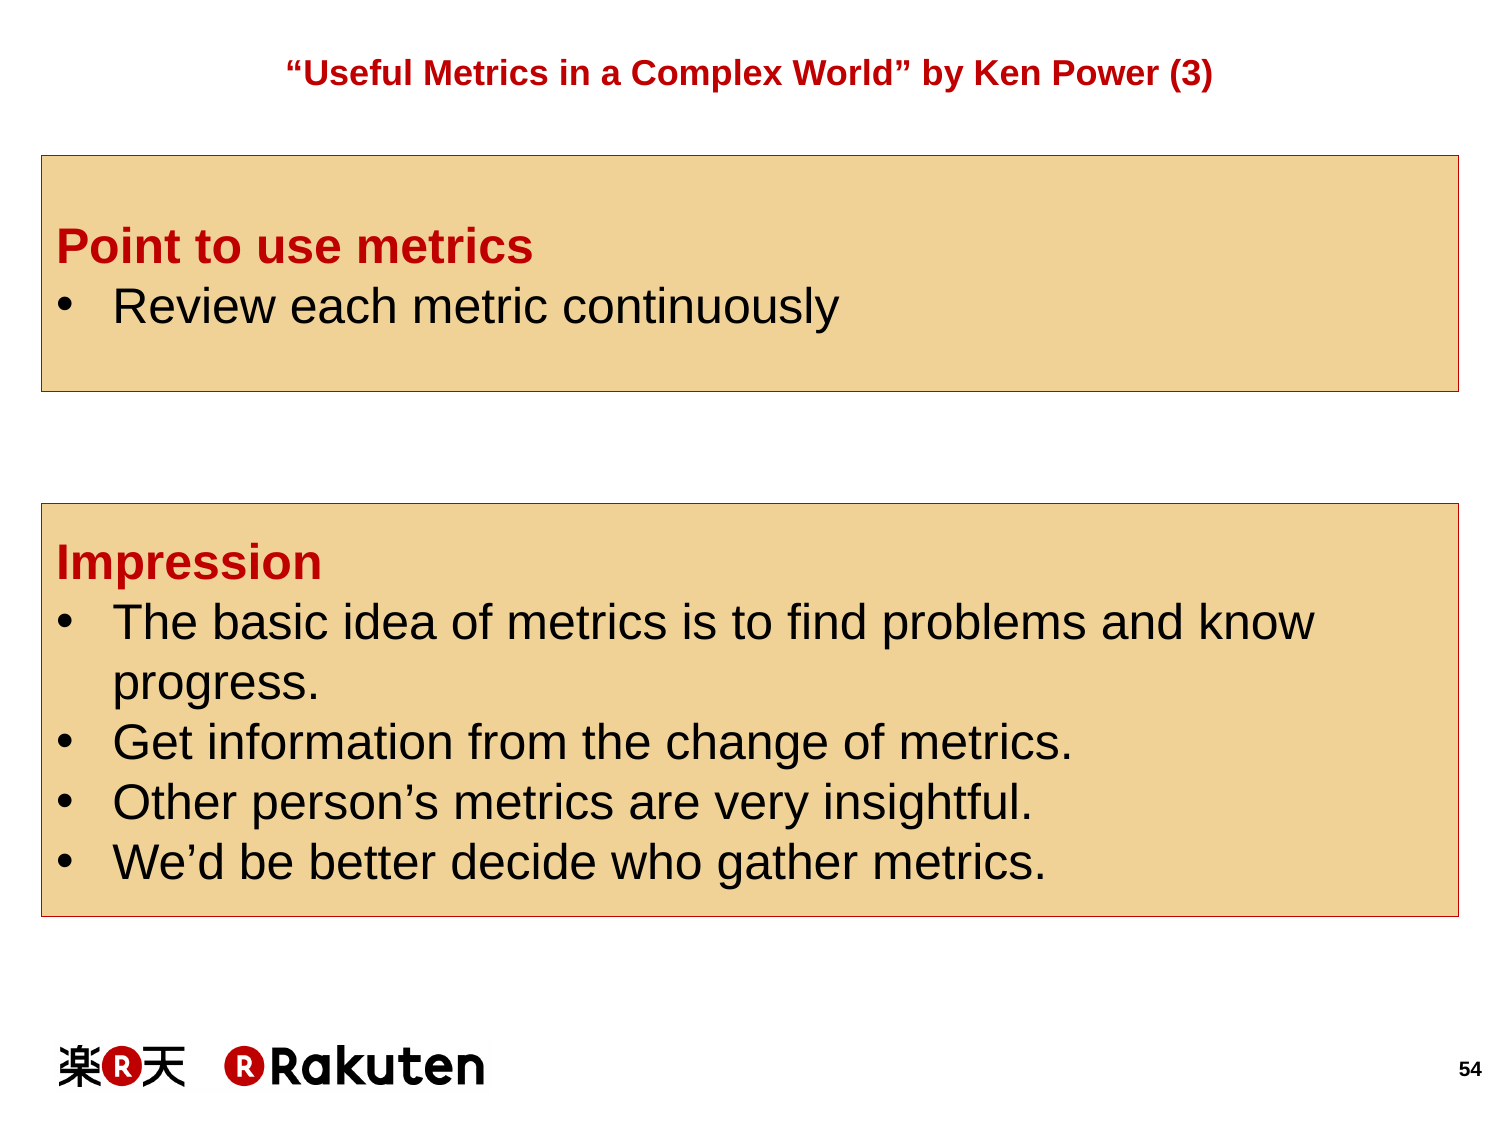

# “Useful Metrics in a Complex World” by Ken Power (3)
Point to use metrics
Review each metric continuously
Impression
The basic idea of metrics is to find problems and know progress.
Get information from the change of metrics.
Other person’s metrics are very insightful.
We’d be better decide who gather metrics.